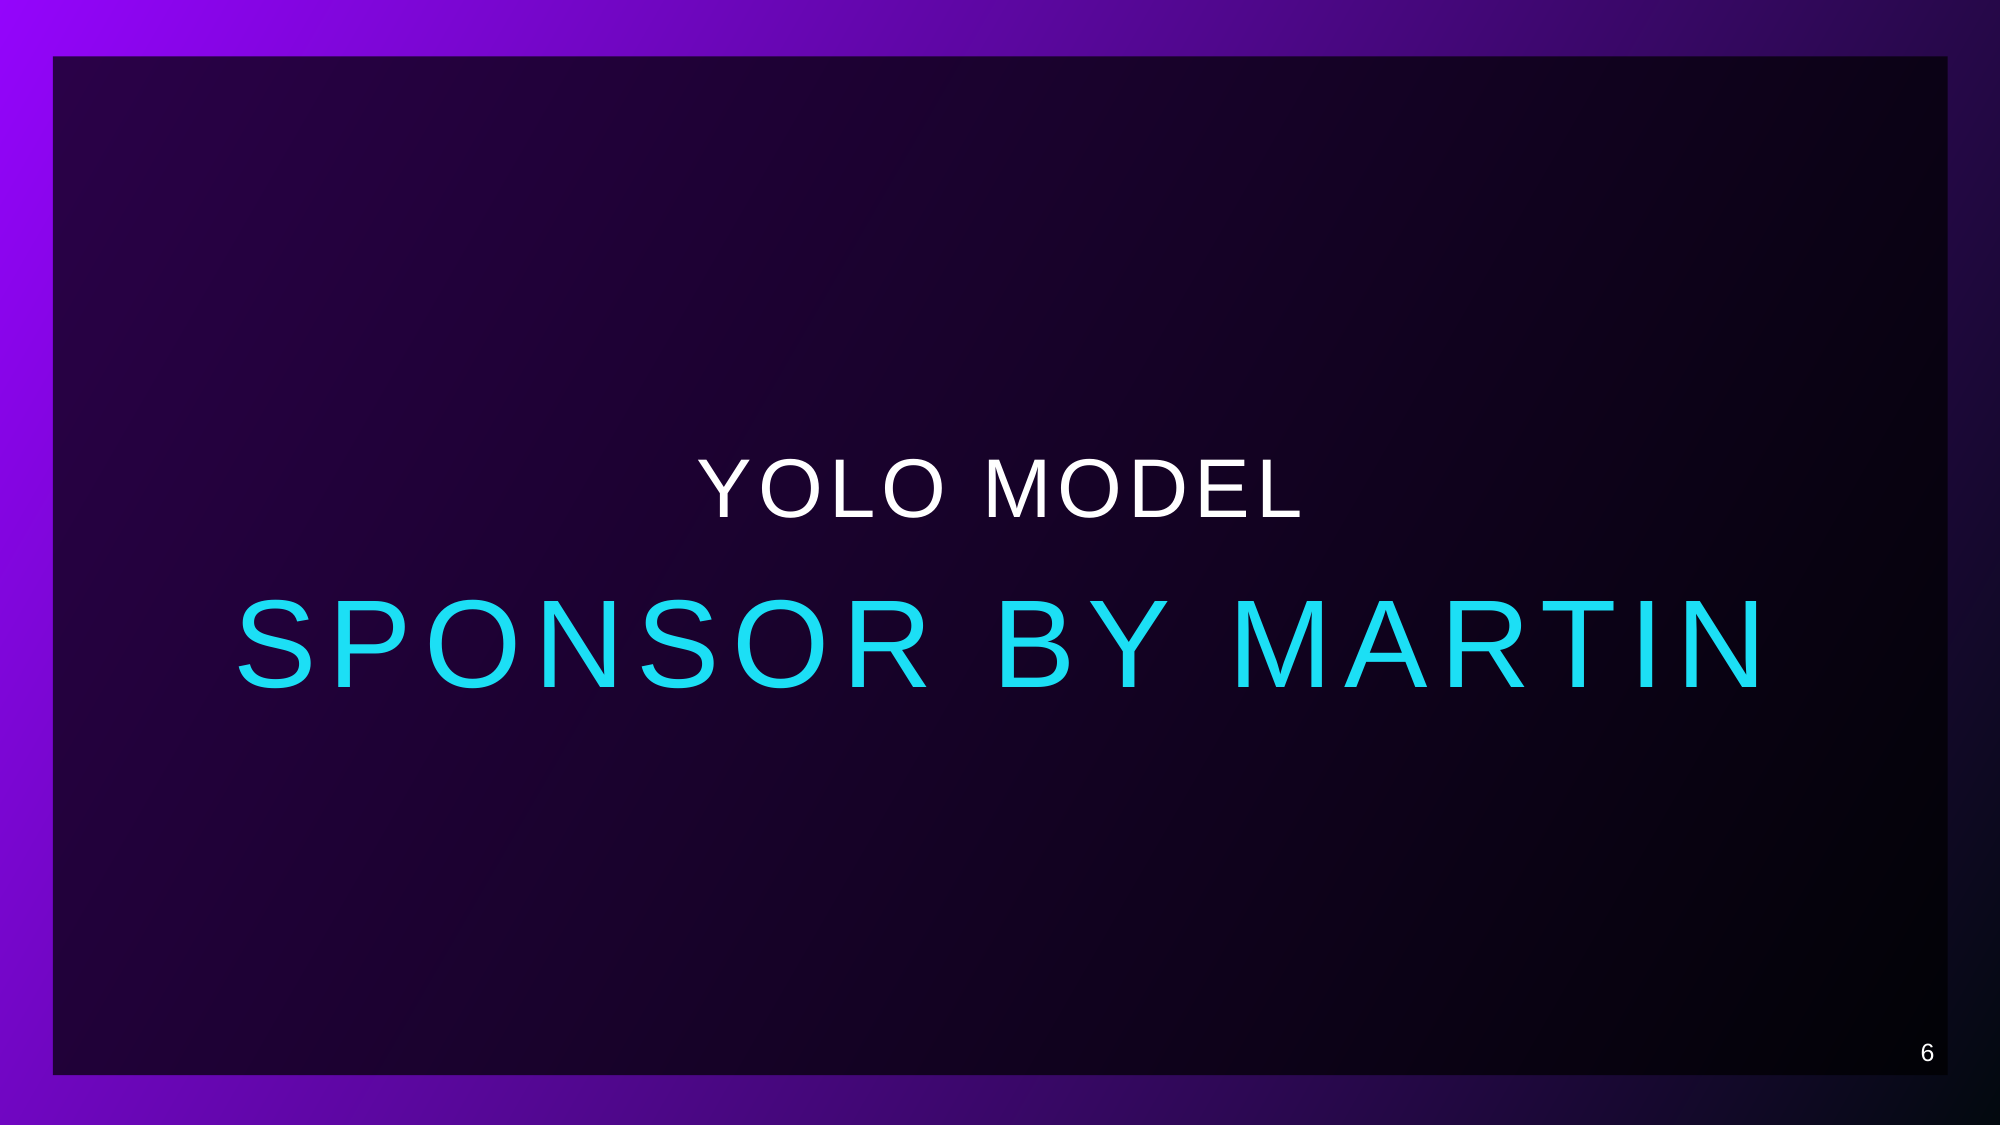

# YOLO Model
Sponsor by martin
6